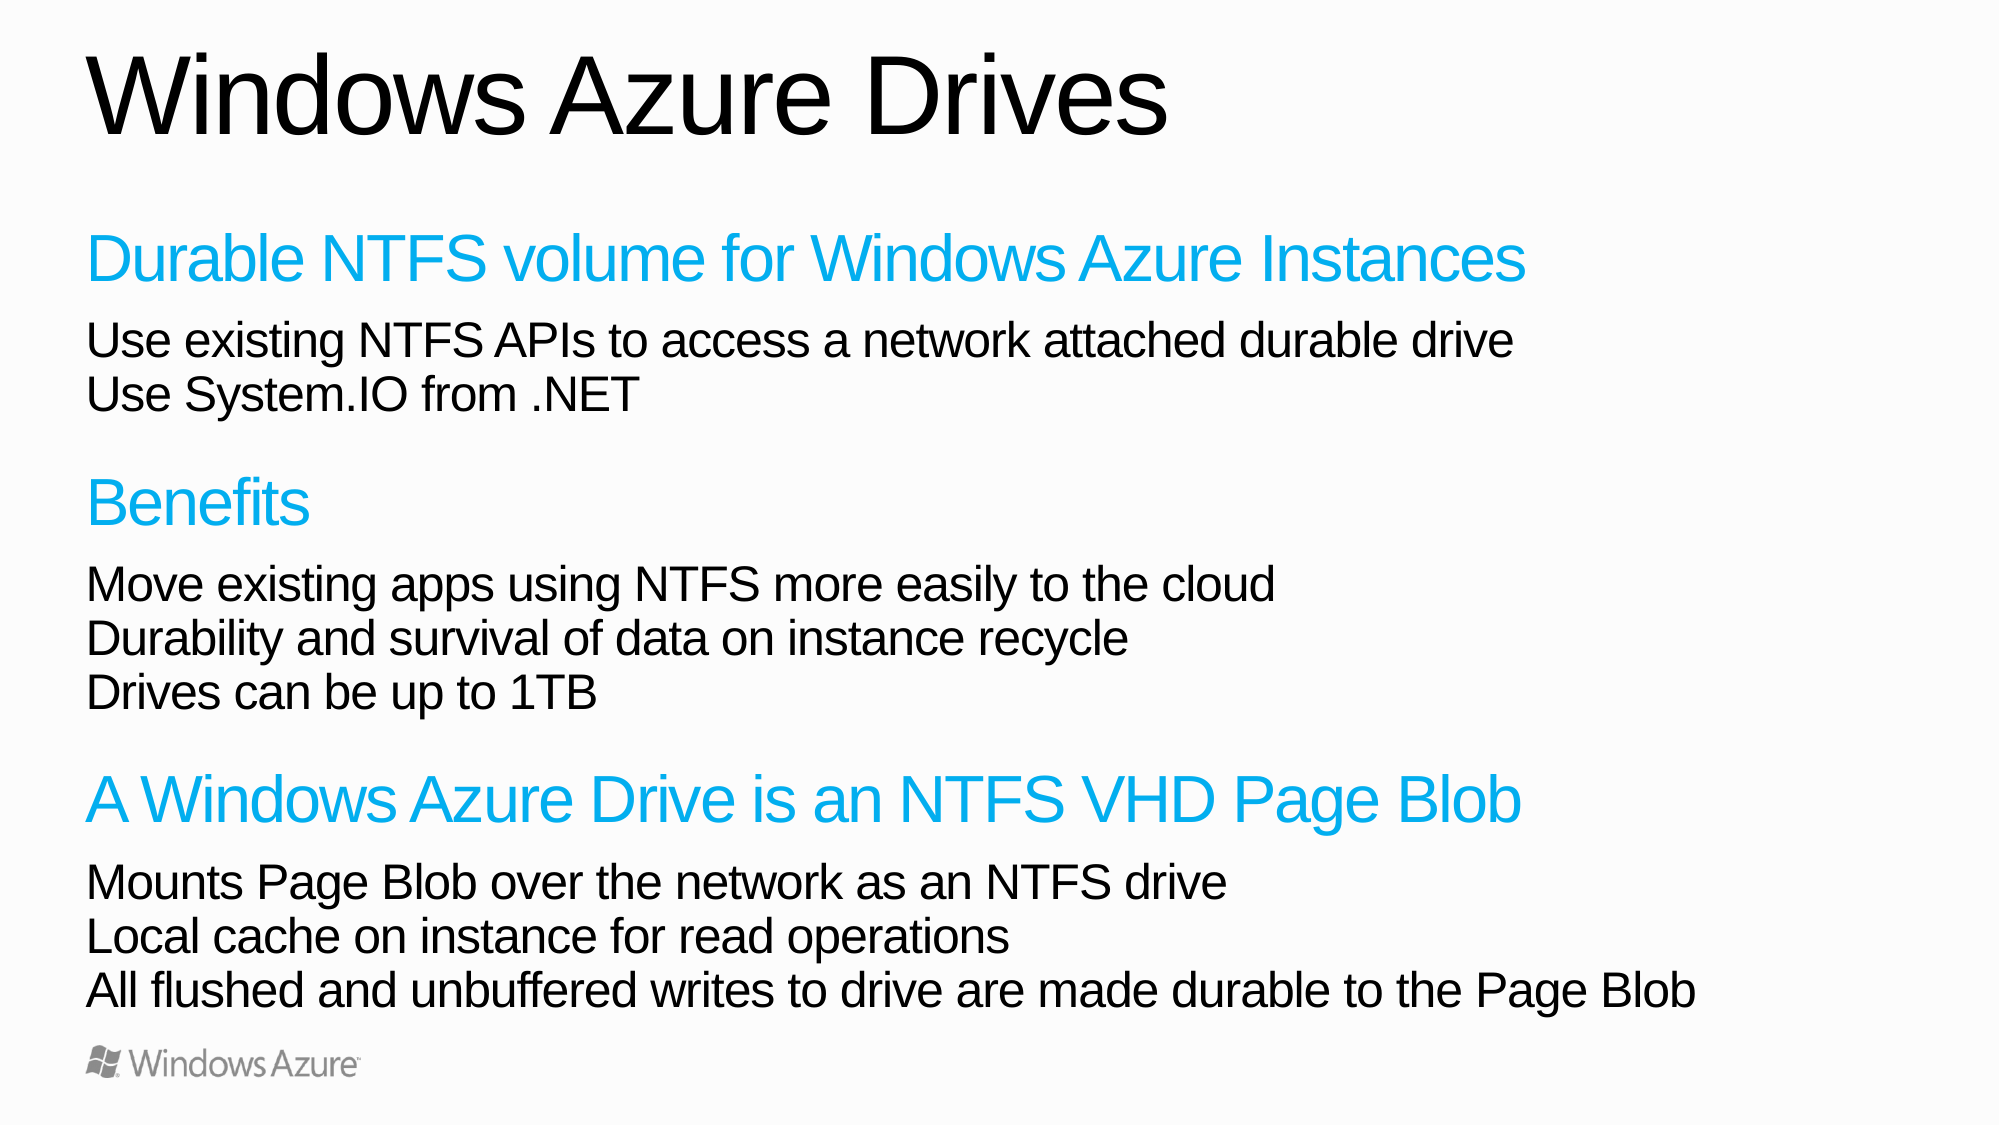

# Windows Azure Drives
Durable NTFS volume for Windows Azure Instances
Use existing NTFS APIs to access a network attached durable drive
Use System.IO from .NET

Benefits
Move existing apps using NTFS more easily to the cloud
Durability and survival of data on instance recycle
Drives can be up to 1TB

A Windows Azure Drive is an NTFS VHD Page Blob
Mounts Page Blob over the network as an NTFS drive
Local cache on instance for read operations
All flushed and unbuffered writes to drive are made durable to the Page Blob